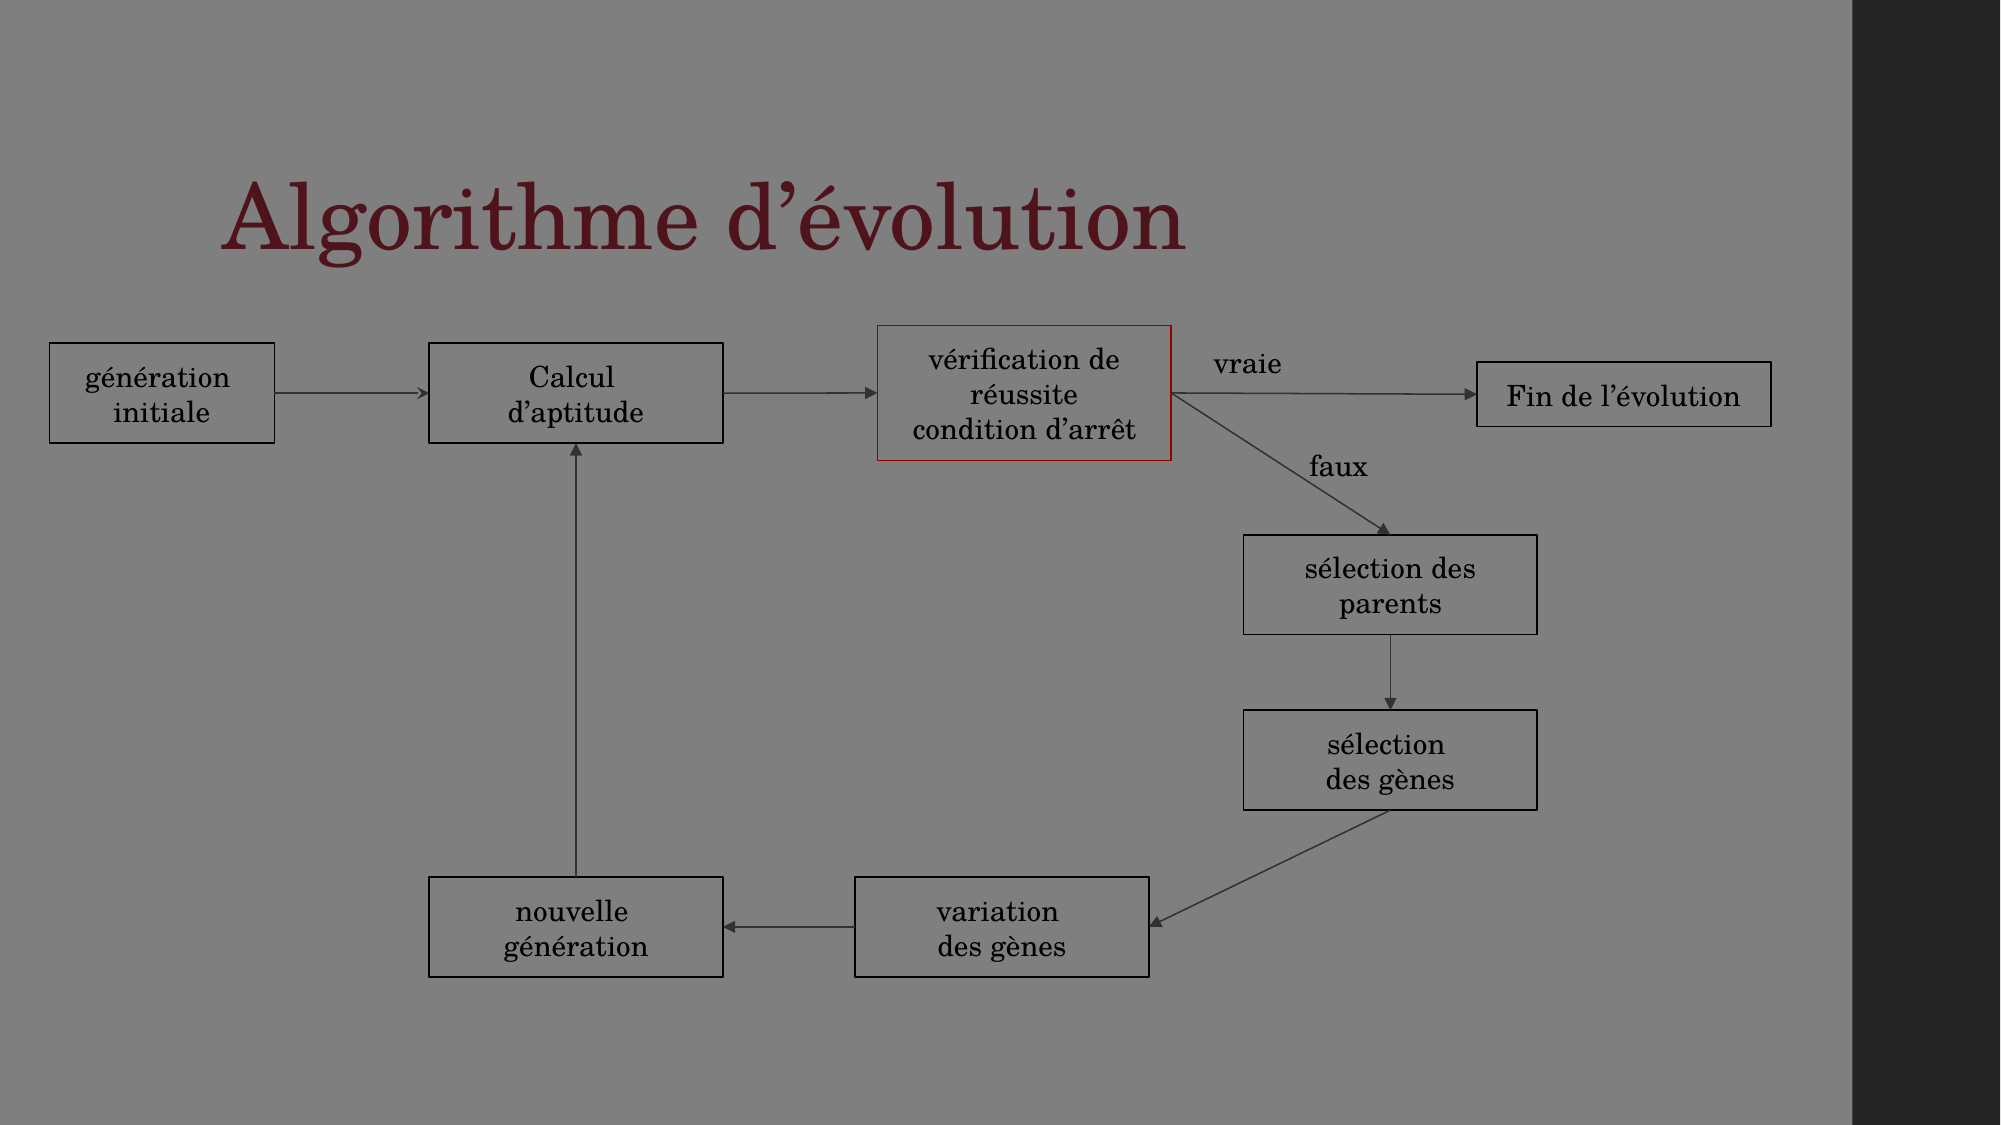

# Algorithme d’évolution
vérification de réussite
condition d’arrêt
vraie
génération
initiale
Calcul
d’aptitude
Fin de l’évolution
faux
sélection des parents
sélection
des gènes
nouvelle
génération
variation
des gènes